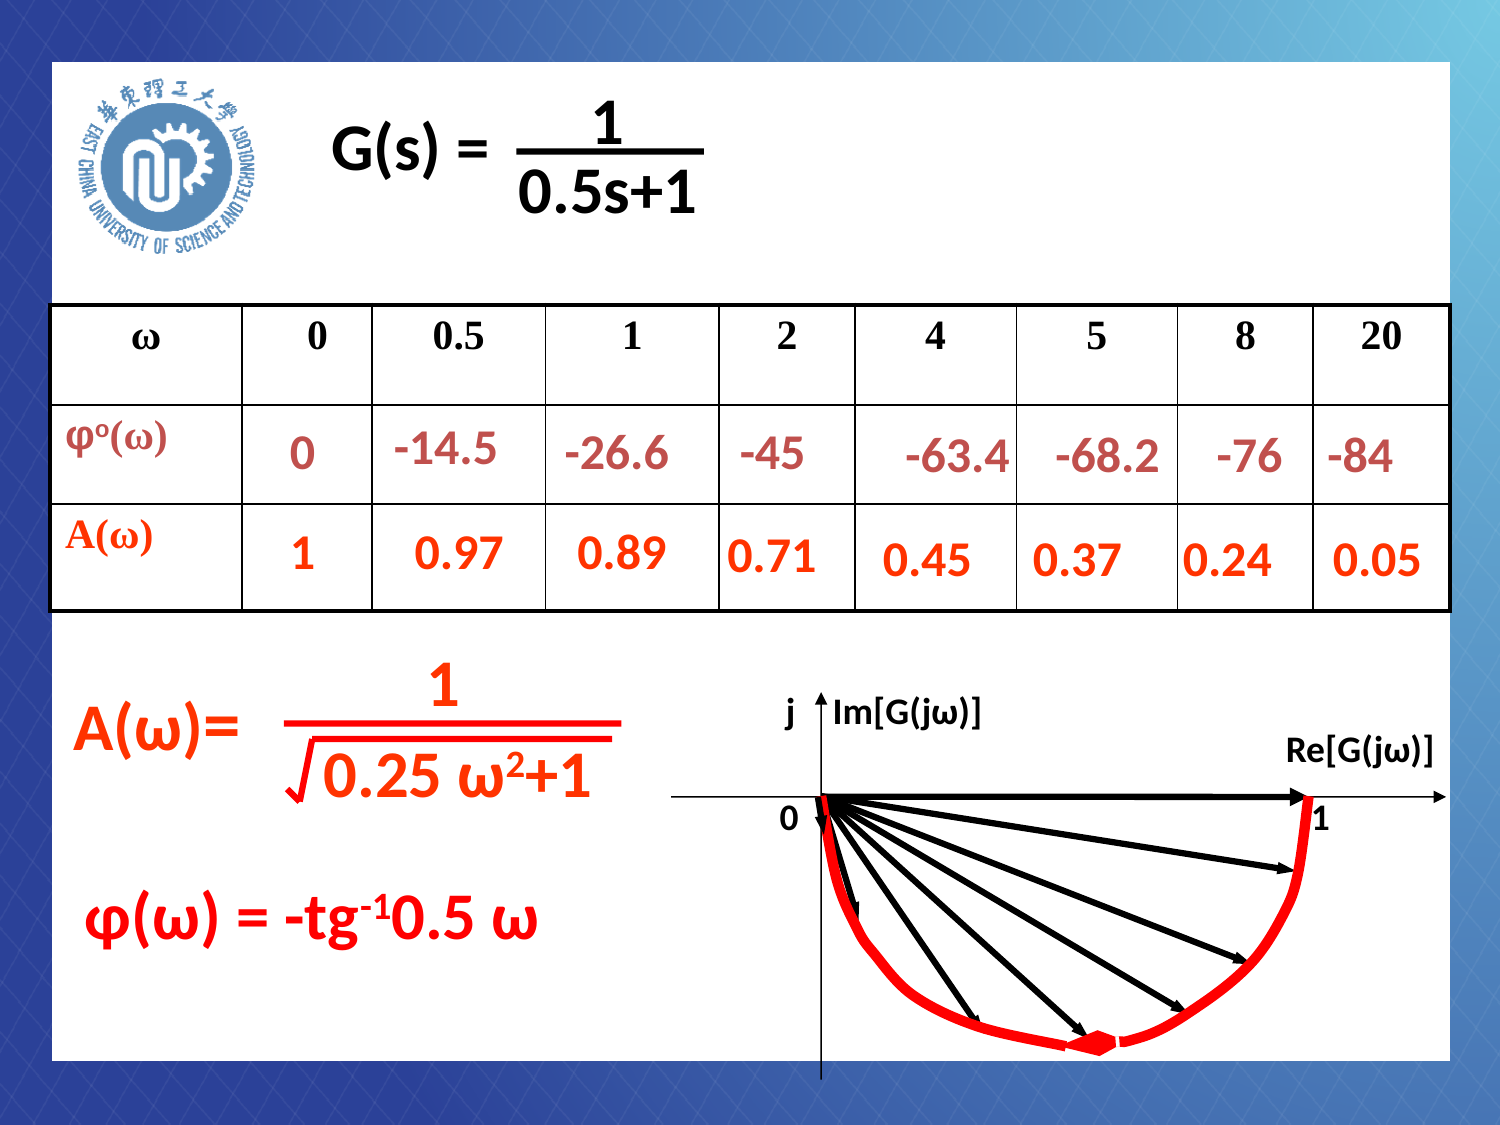

1
0.5s+1

G(s) =
| ω | 0 | 0.5 | 1 | 2 | 4 | 5 | 8 | 20 |
| --- | --- | --- | --- | --- | --- | --- | --- | --- |
| φo(ω) |  |  |  |  |  |  |  |  |
| A(ω) |  |  |  |  |  |  |  |  |
-14.5
0
-26.6
-45
-63.4	-68.2	 -76    -84
1
0.97
0.89
0.71
0.45	0.37	0.24	0.05
1
A(ω)=

0.25 ω2+1

j

0
1

Im[G(jω)]
Re[G(jω)]

φ(ω) = -tg-10.5 ω